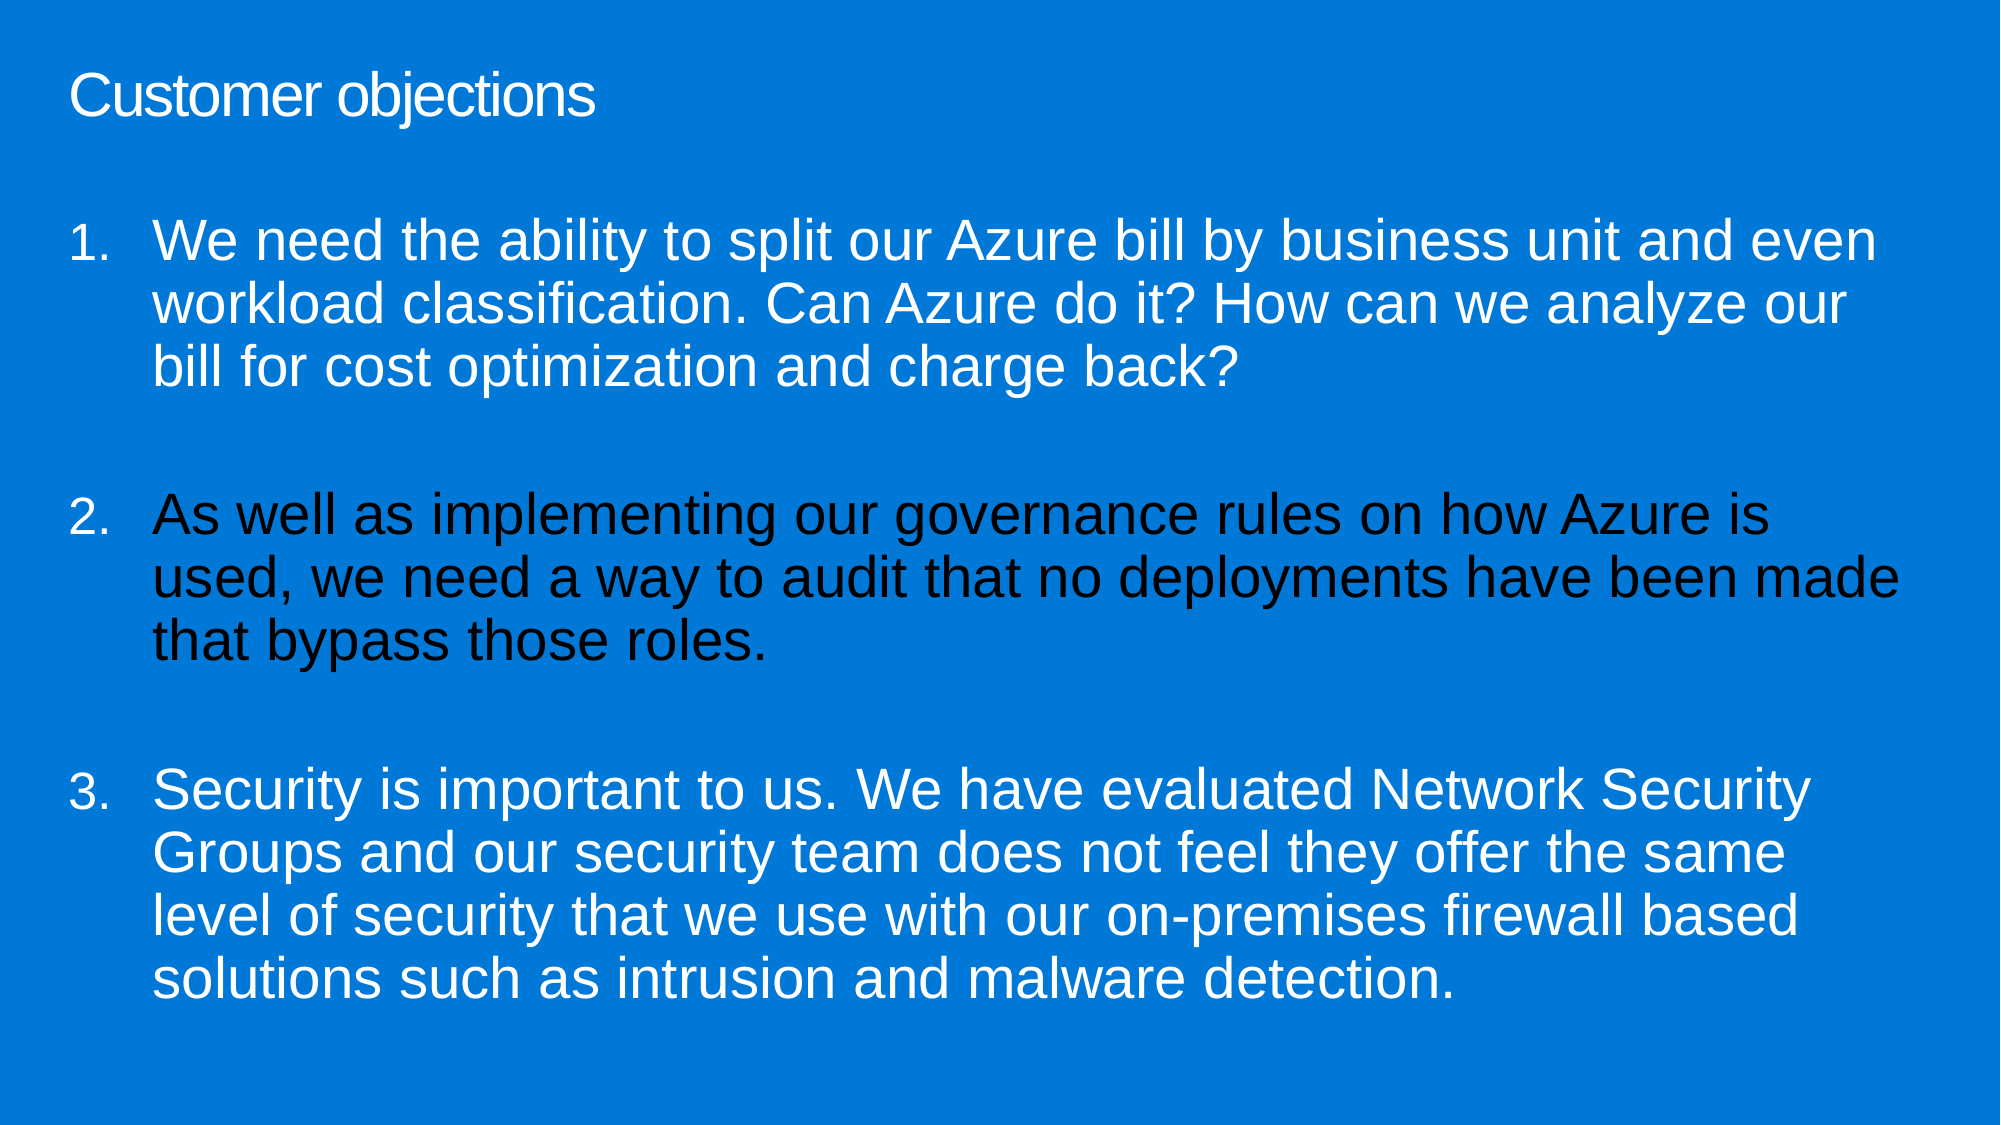

# Customer objections
We need the ability to split our Azure bill by business unit and even workload classification. Can Azure do it? How can we analyze our bill for cost optimization and charge back?

As well as implementing our governance rules on how Azure is used, we need a way to audit that no deployments have been made that bypass those roles.

Security is important to us. We have evaluated Network Security Groups and our security team does not feel they offer the same level of security that we use with our on-premises firewall based solutions such as intrusion and malware detection.